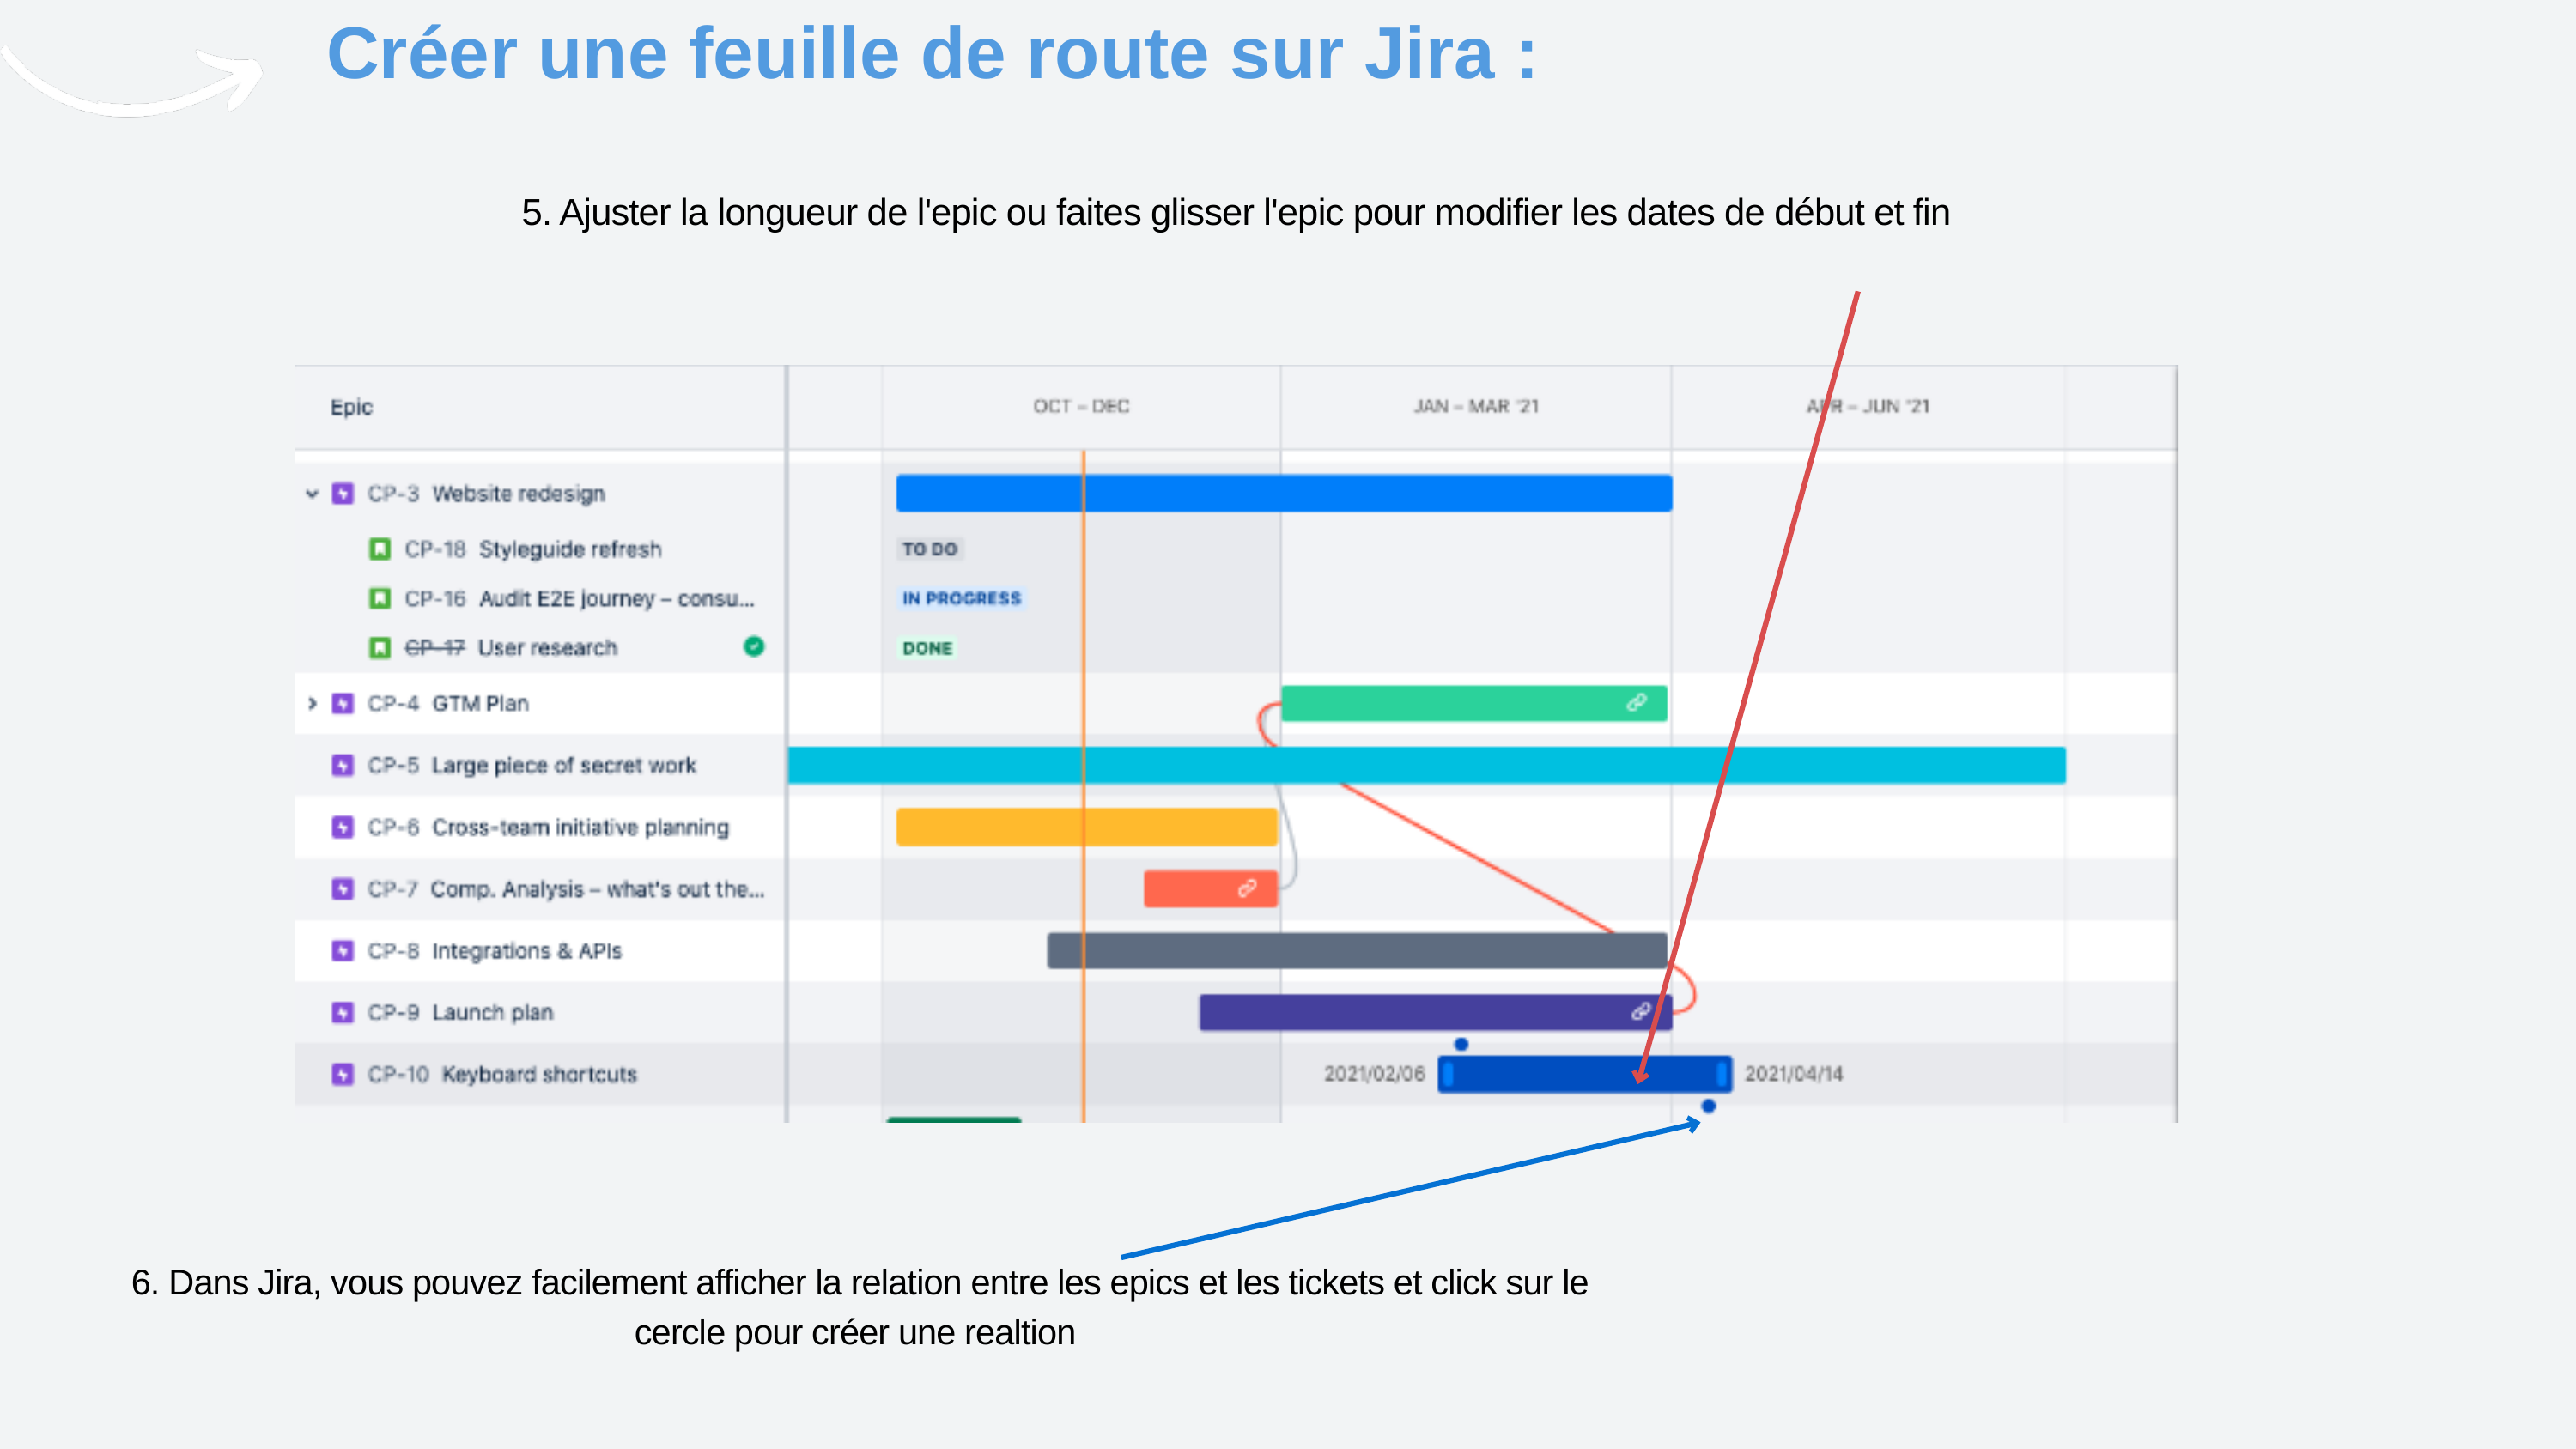

Créer une feuille de route sur Jira :

5. Ajuster la longueur de l'epic ou faites glisser l'epic pour modifier les dates de début et fin

6. Dans Jira, vous pouvez facilement afficher la relation entre les epics et les tickets et click sur le cercle pour créer une realtion